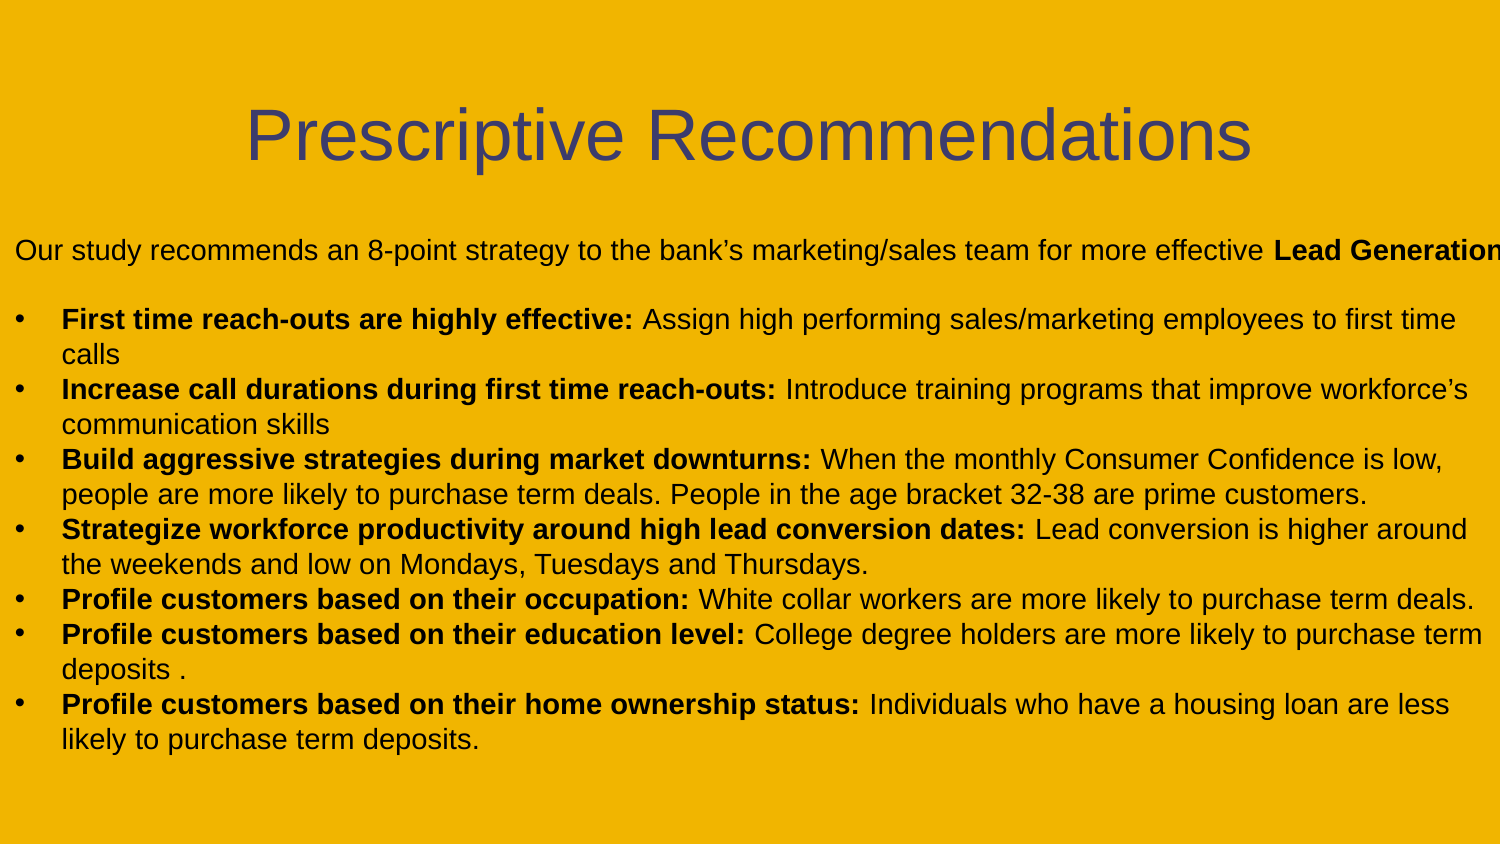

Prescriptive Recommendations
Our study recommends an 8-point strategy to the bank’s marketing/sales team for more effective Lead Generation

First time reach-outs are highly effective: Assign high performing sales/marketing employees to first time calls
Increase call durations during first time reach-outs: Introduce training programs that improve workforce’s communication skills
Build aggressive strategies during market downturns: When the monthly Consumer Confidence is low, people are more likely to purchase term deals. People in the age bracket 32-38 are prime customers.
Strategize workforce productivity around high lead conversion dates: Lead conversion is higher around the weekends and low on Mondays, Tuesdays and Thursdays.
Profile customers based on their occupation: White collar workers are more likely to purchase term deals.
Profile customers based on their education level: College degree holders are more likely to purchase term deposits .
Profile customers based on their home ownership status: Individuals who have a housing loan are less likely to purchase term deposits.